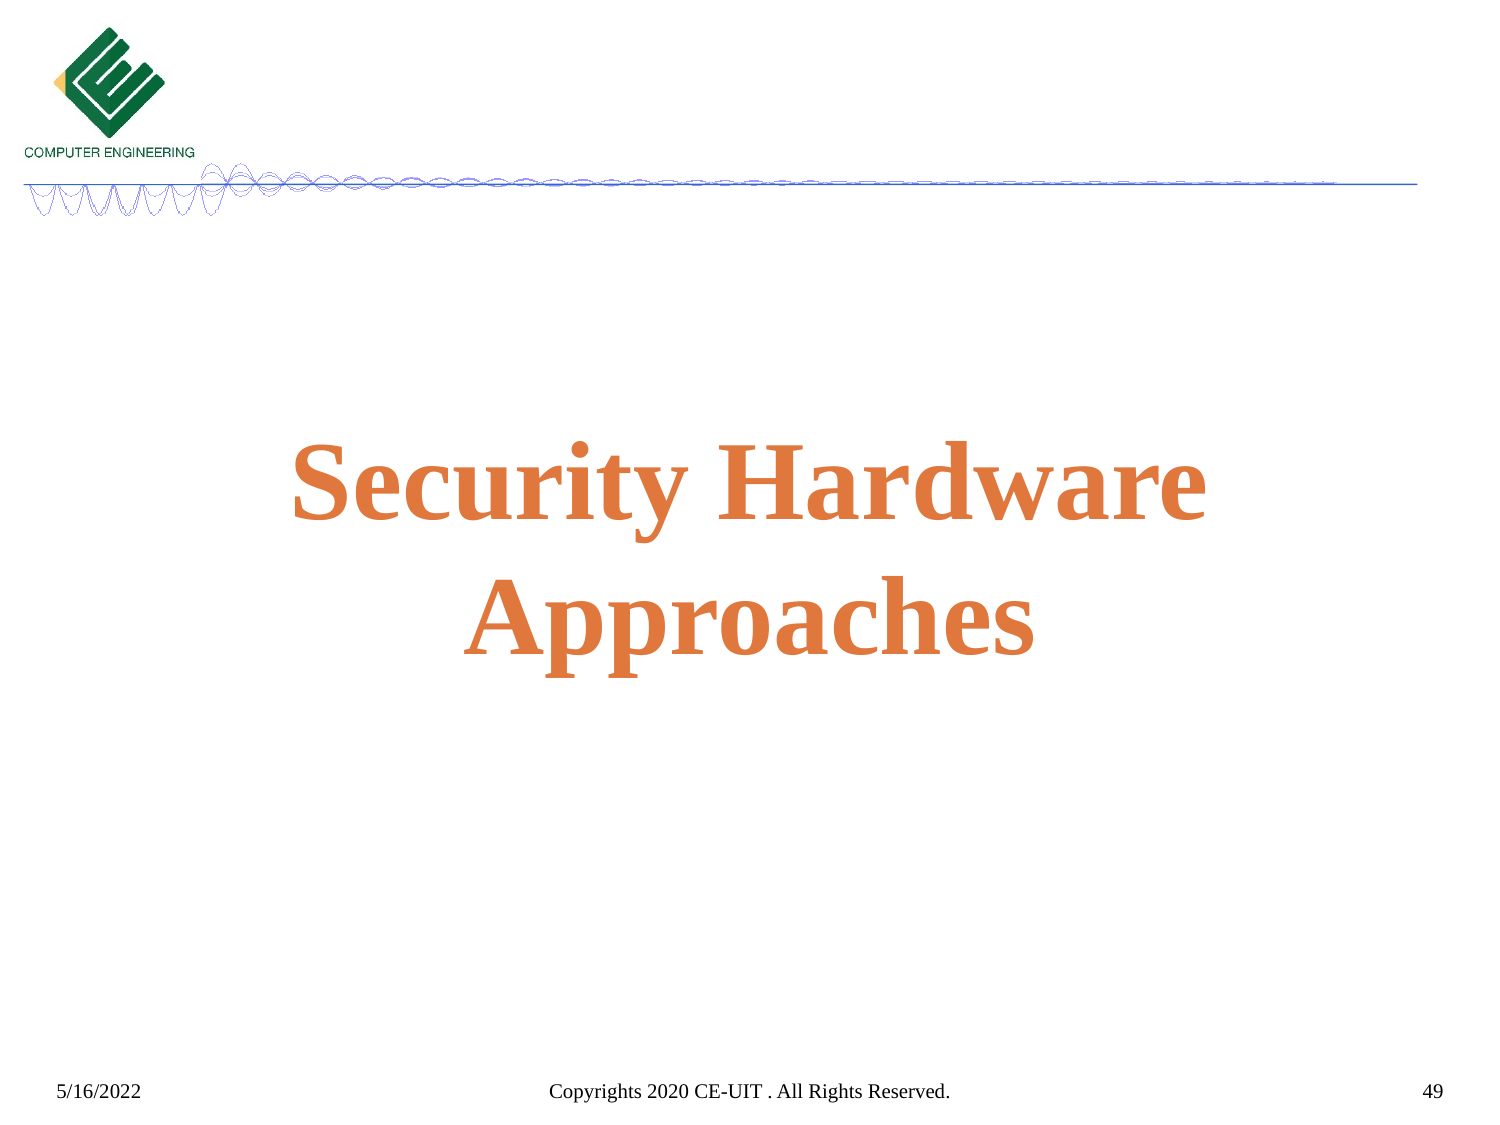

Security Hardware Approaches
Copyrights 2020 CE-UIT . All Rights Reserved.
49
5/16/2022